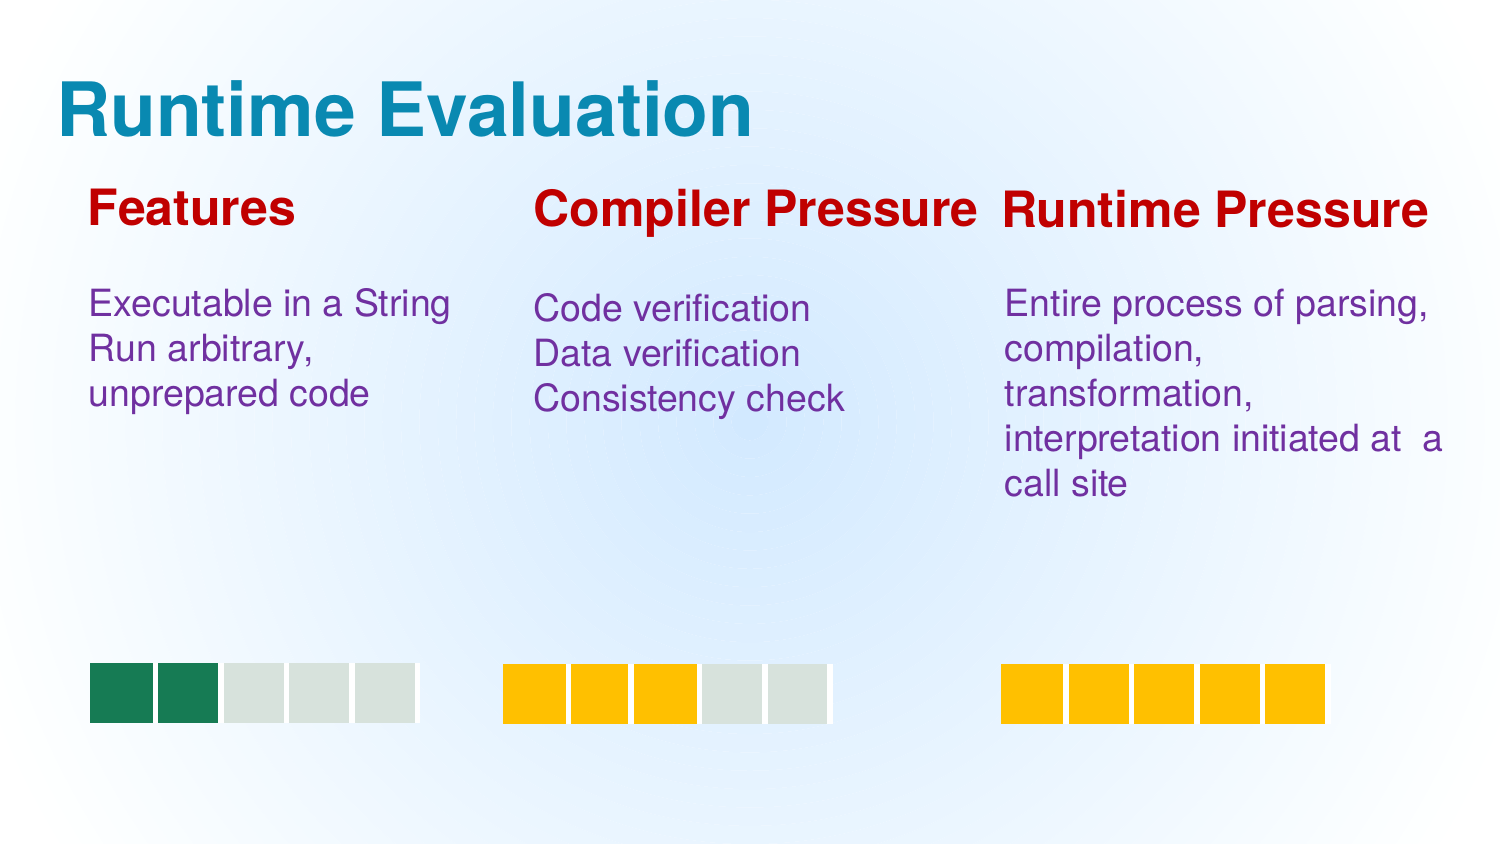

Runtime Evaluation
Features
Compiler Pressure
Runtime Pressure

Executable in a String
Run arbitrary, unprepared code
Entire process of parsing, compilation, transformation, interpretation initiated at  a call site
Code verification
Data verification
Consistency check
|  |  |  |  |  |
| --- | --- | --- | --- | --- |
|  |  |  |  |  |
| --- | --- | --- | --- | --- |
|  |  |  |  |  |
| --- | --- | --- | --- | --- |